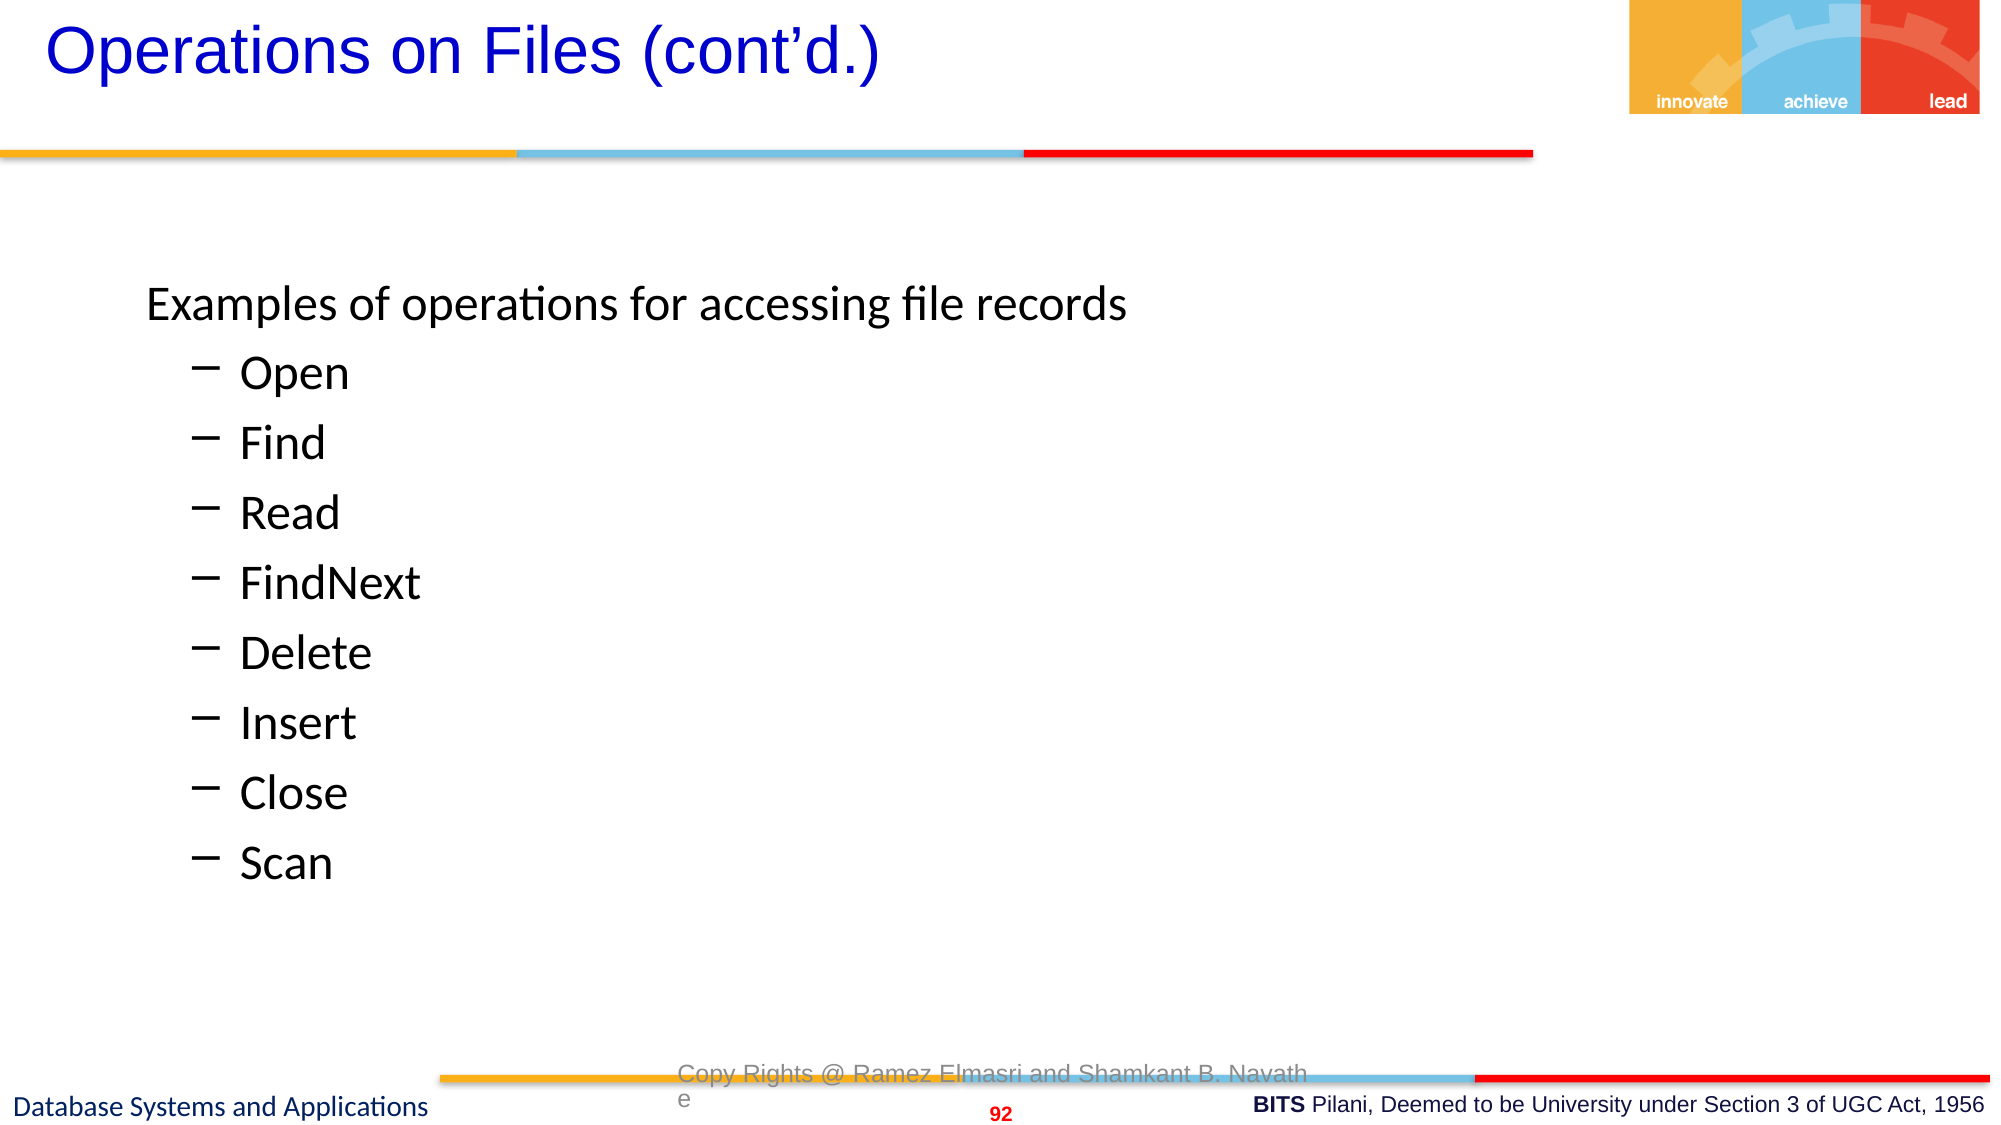

# Operations on Files (cont’d.)
Examples of operations for accessing file records
Open
Find
Read
FindNext
Delete
Insert
Close
Scan
Copy Rights @ Ramez Elmasri and Shamkant B. Navathe